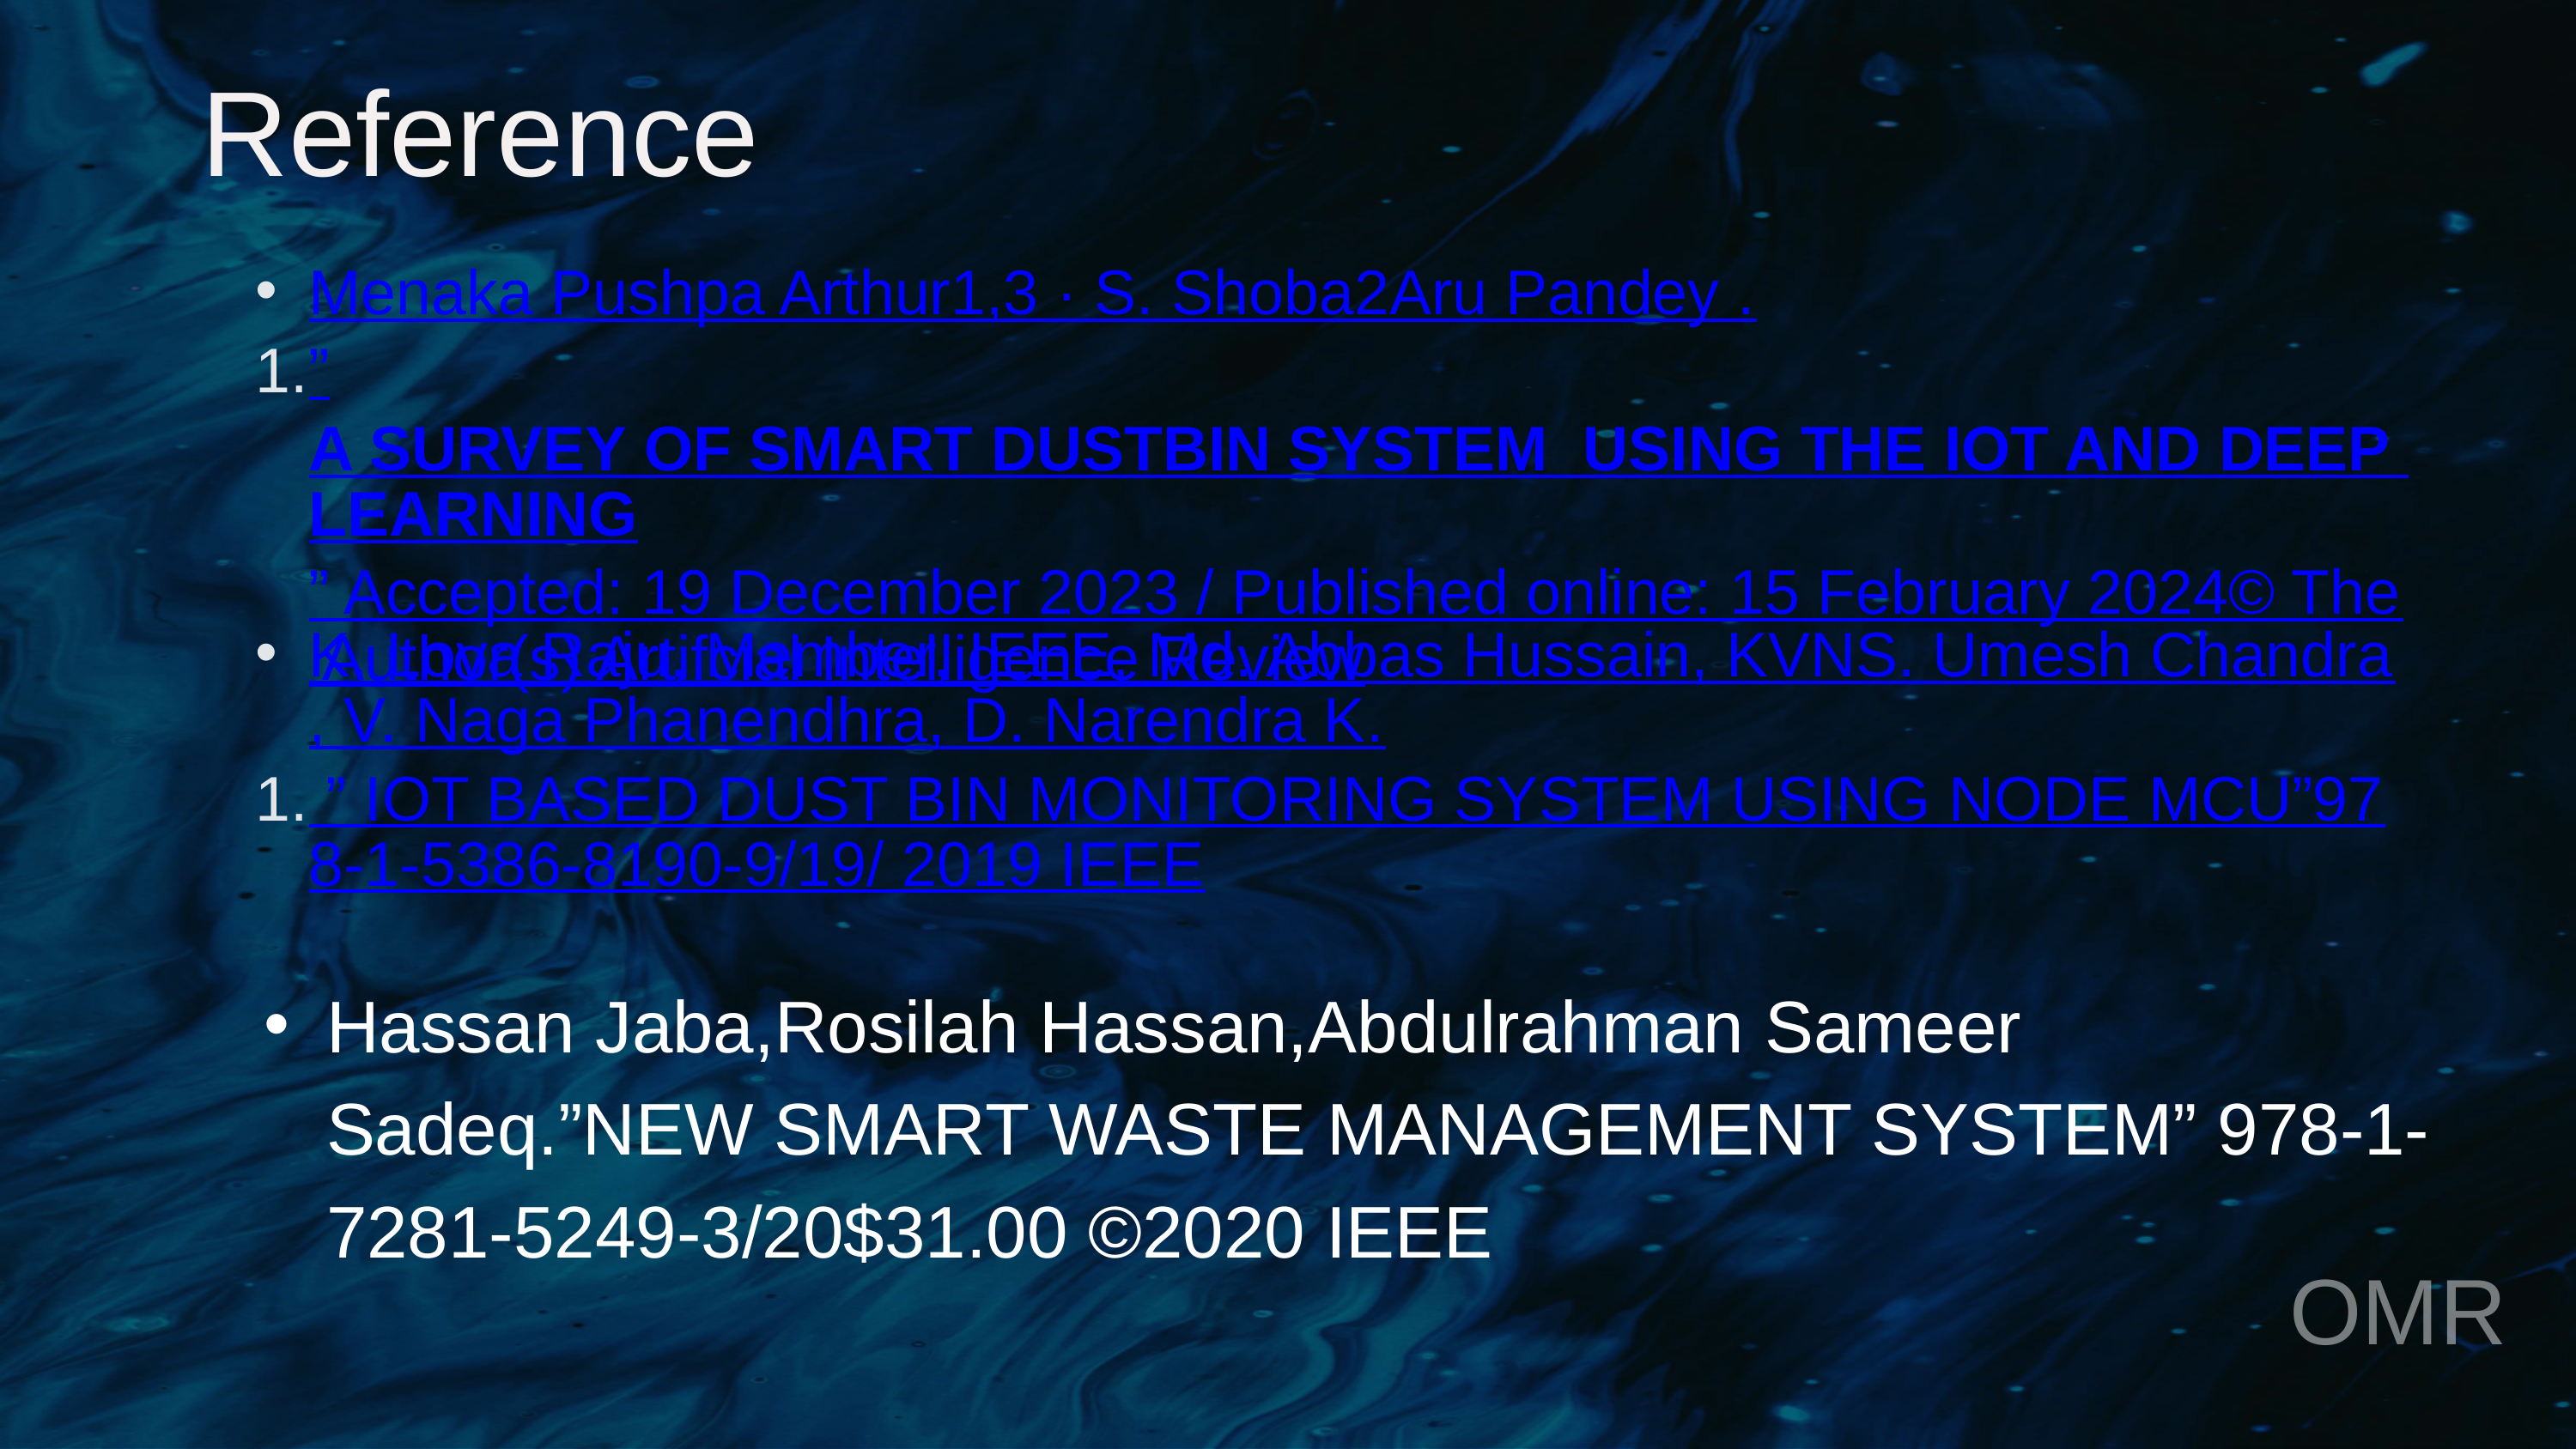

Reference
Menaka Pushpa Arthur1,3 · S. Shoba2Aru Pandey .
”A SURVEY OF SMART DUSTBIN SYSTEM  USING THE IOT AND DEEP LEARNING” Accepted: 19 December 2023 / Published online: 15 February 2024© The Author(s) Artifcial Intelligence Review
K. Lova Raju, Member, IEEE, Md. Abbas Hussain, KVNS. Umesh Chandra, V. Naga Phanendhra, D. Narendra K.
 ” IOT BASED DUST BIN MONITORING SYSTEM USING NODE MCU”978-1-5386-8190-9/19/ 2019 IEEE
Hassan Jaba,Rosilah Hassan,Abdulrahman Sameer Sadeq.”NEW SMART WASTE MANAGEMENT SYSTEM” 978-1-7281-5249-3/20$31.00 ©2020 IEEE

OMR